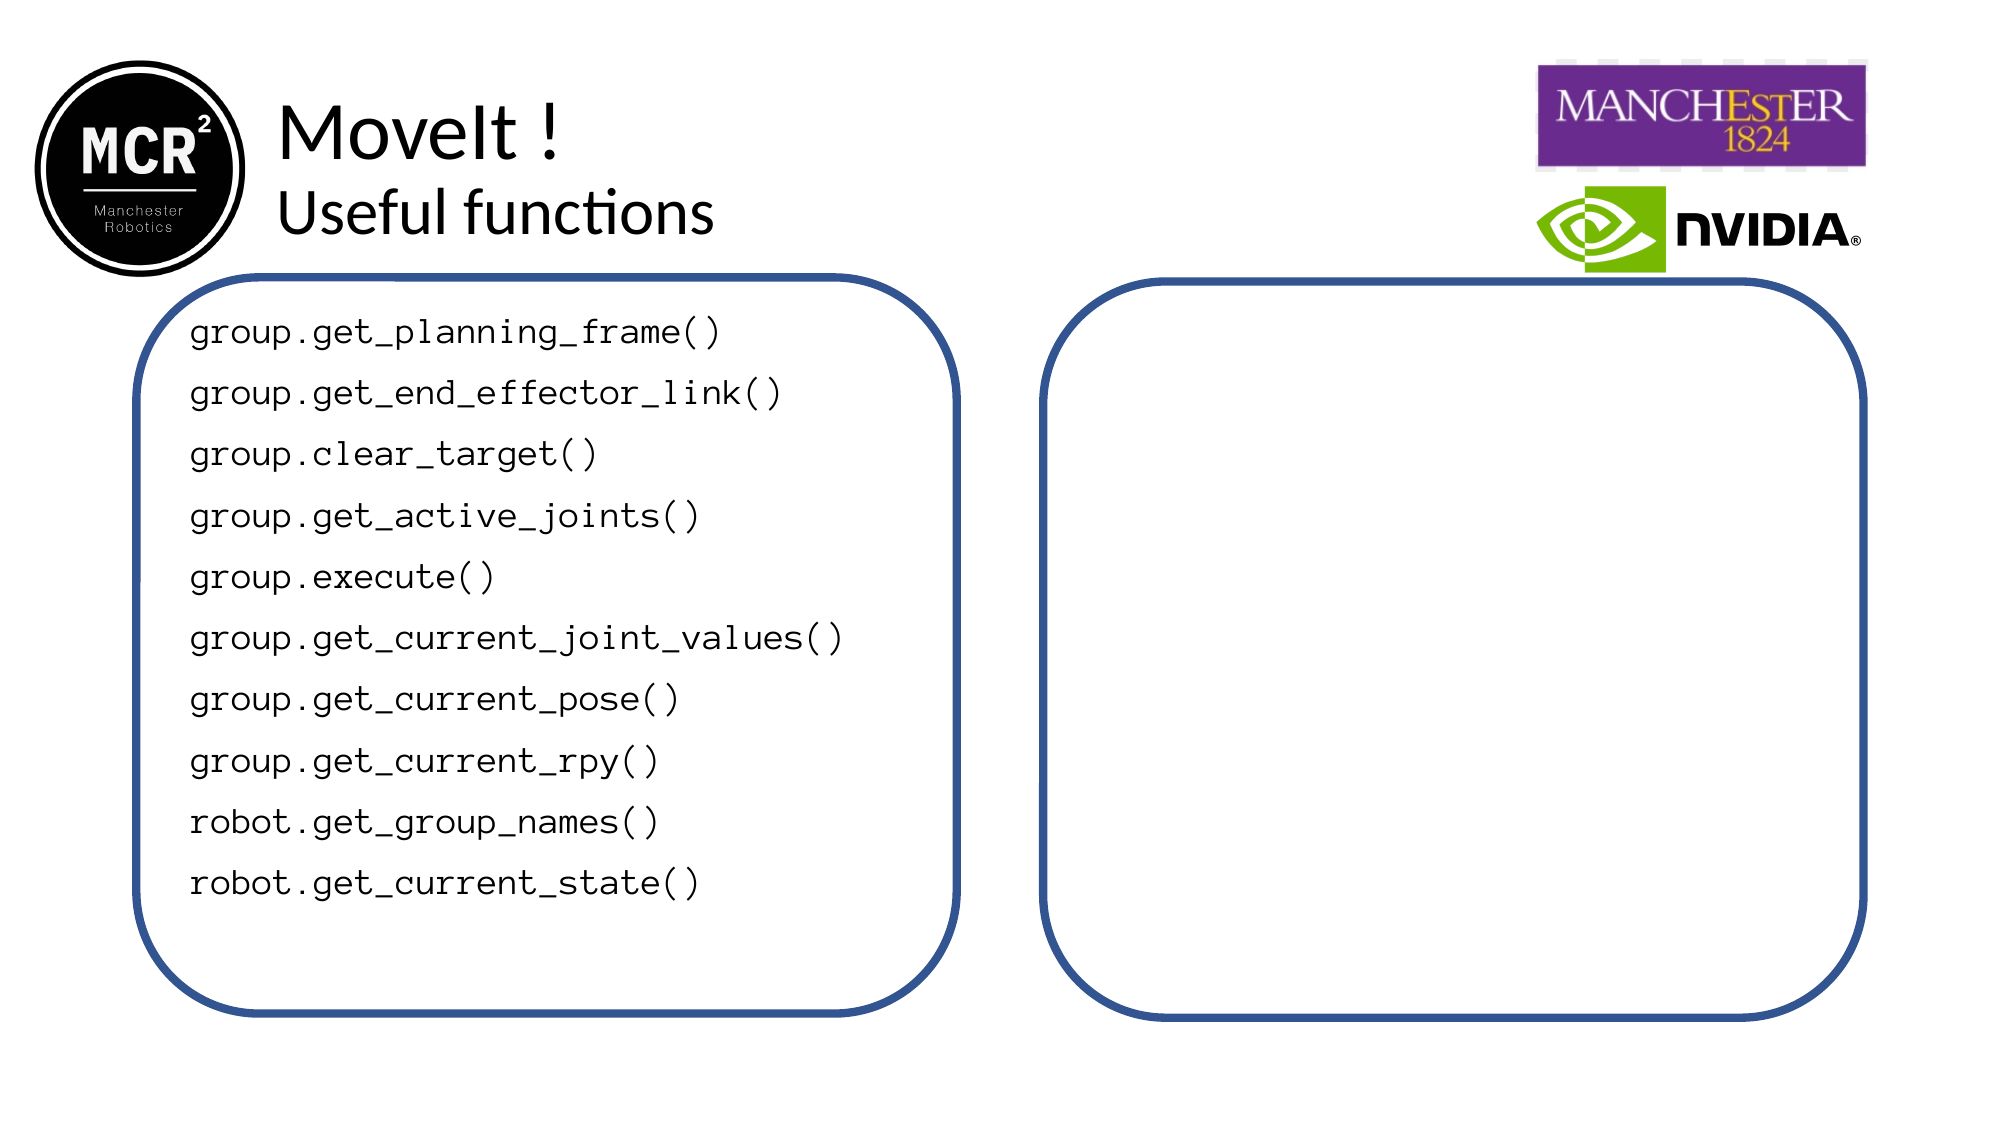

MoveIt !
Useful functions

group.get_planning_frame()
group.get_end_effector_link()
group.clear_target()
group.get_active_joints()
group.execute()
group.get_current_joint_values()
group.get_current_pose()
group.get_current_rpy()
robot.get_group_names()
robot.get_current_state()